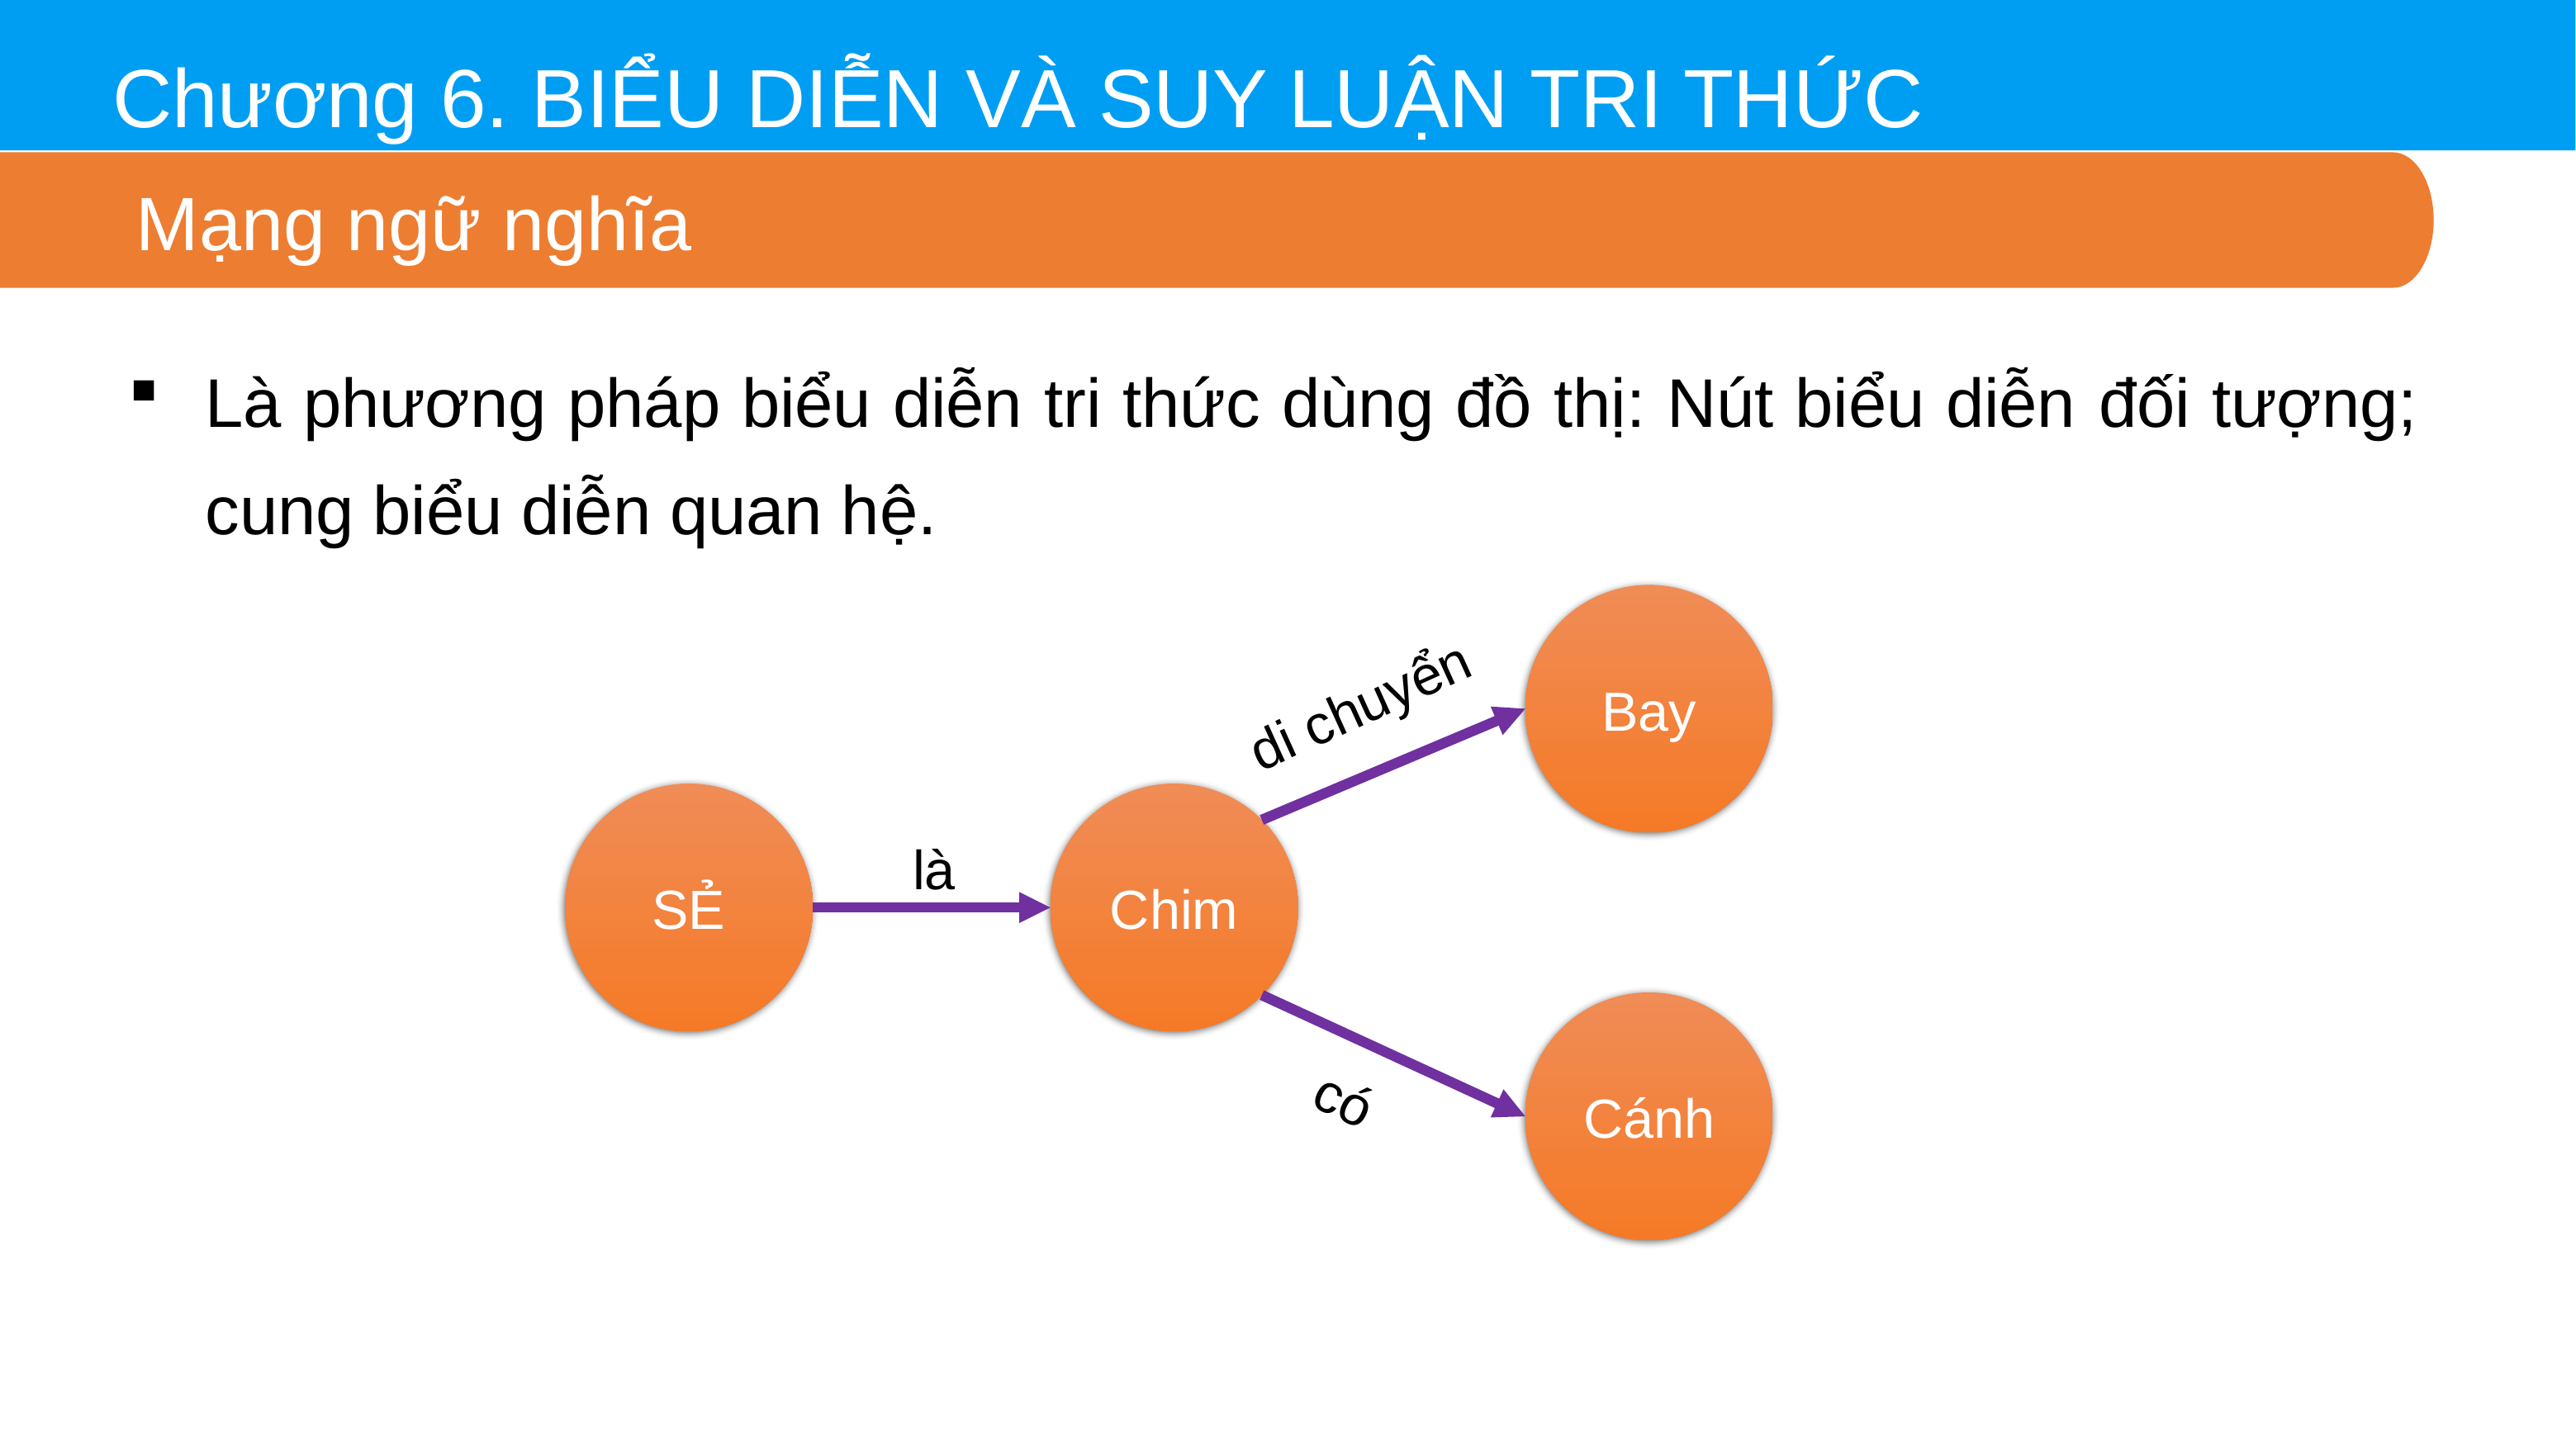

Chương 6. BIỂU DIỄN VÀ SUY LUẬN TRI THỨC
Mạng ngữ nghĩa
Là phương pháp biểu diễn tri thức dùng đồ thị: Nút biểu diễn đối tượng; cung biểu diễn quan hệ.
Bay
di chuyển
SẺ
Chim
là
Cánh
có